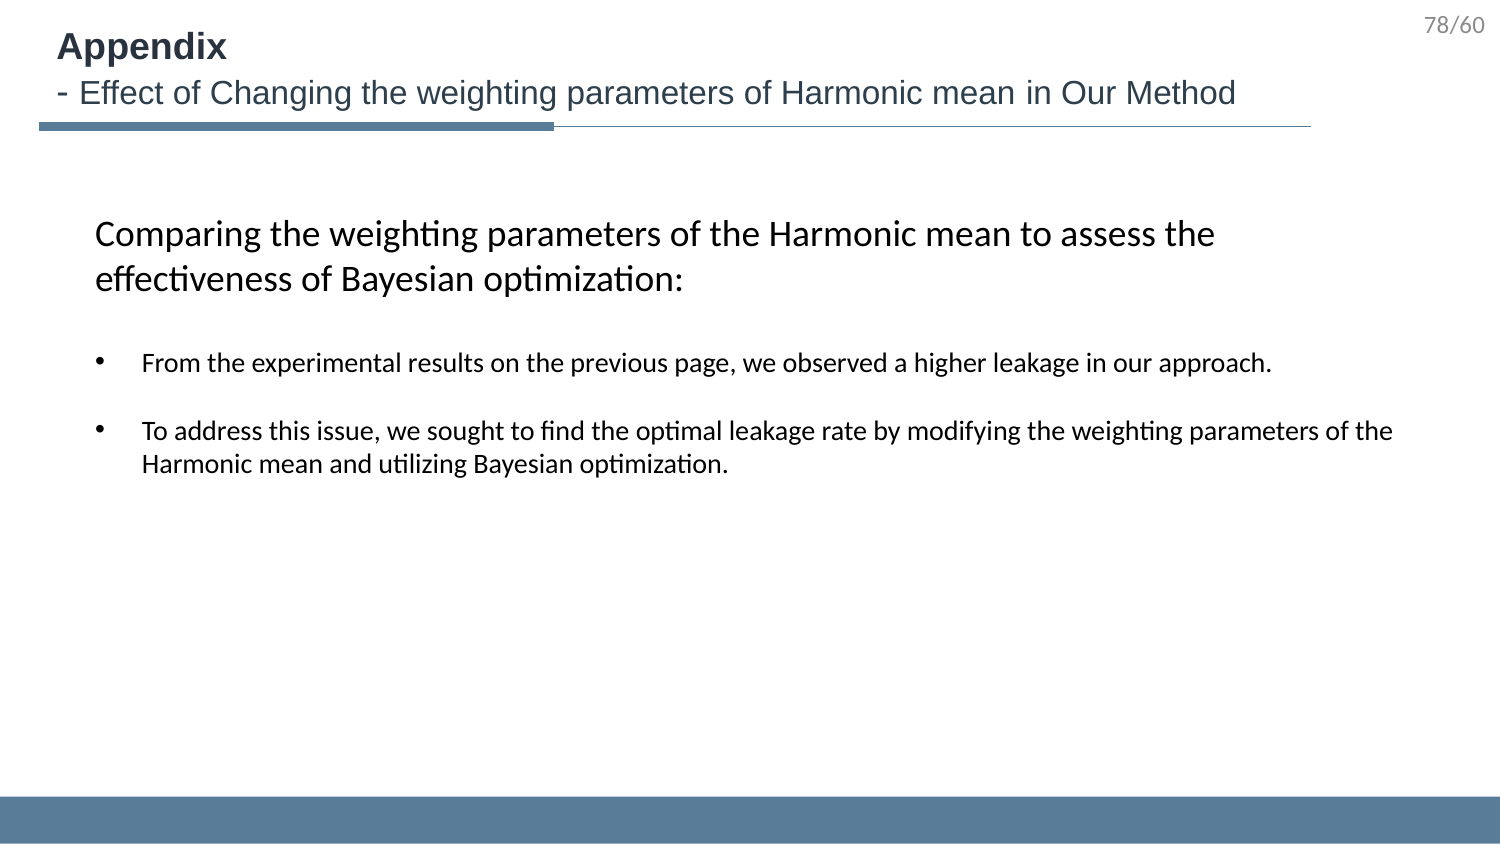

78
/60
Appendix
- Effect of Changing the weighting parameters of Harmonic mean in Our Method
Comparing the weighting parameters of the Harmonic mean to assess the effectiveness of Bayesian optimization:

From the experimental results on the previous page, we observed a higher leakage in our approach.

To address this issue, we sought to find the optimal leakage rate by modifying the weighting parameters of the Harmonic mean and utilizing Bayesian optimization.